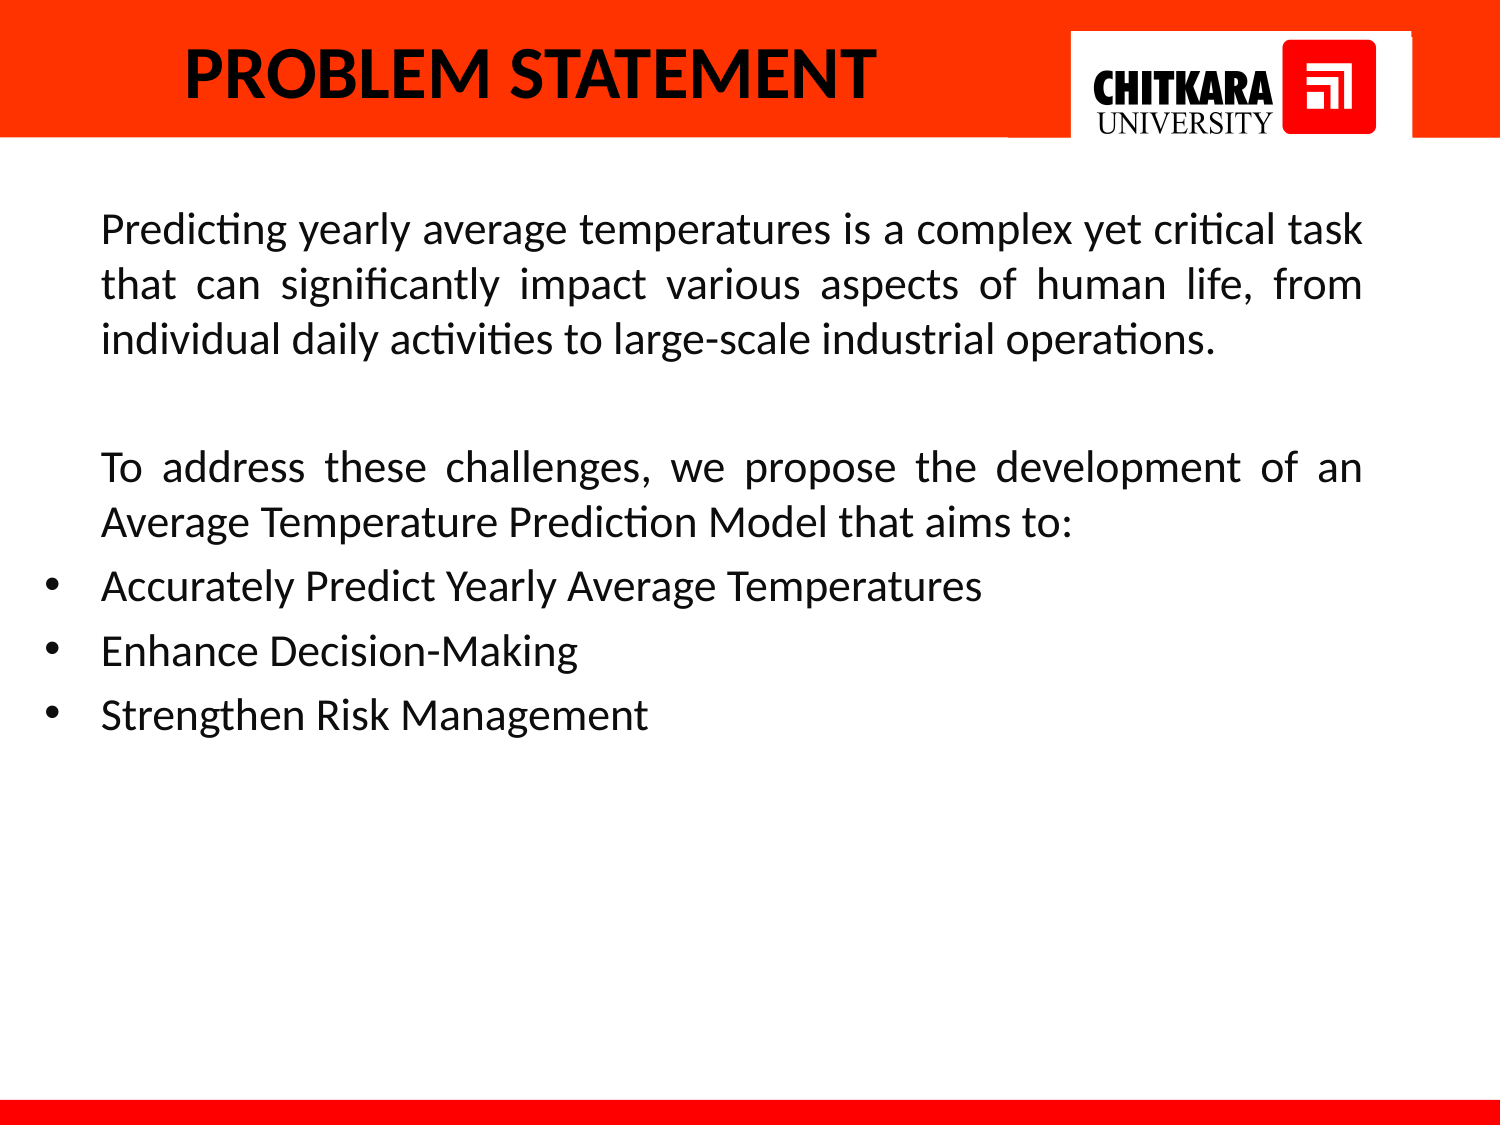

# PROBLEM STATEMENT
	Predicting yearly average temperatures is a complex yet critical task that can significantly impact various aspects of human life, from individual daily activities to large-scale industrial operations.

	To address these challenges, we propose the development of an Average Temperature Prediction Model that aims to:
Accurately Predict Yearly Average Temperatures
Enhance Decision-Making
Strengthen Risk Management